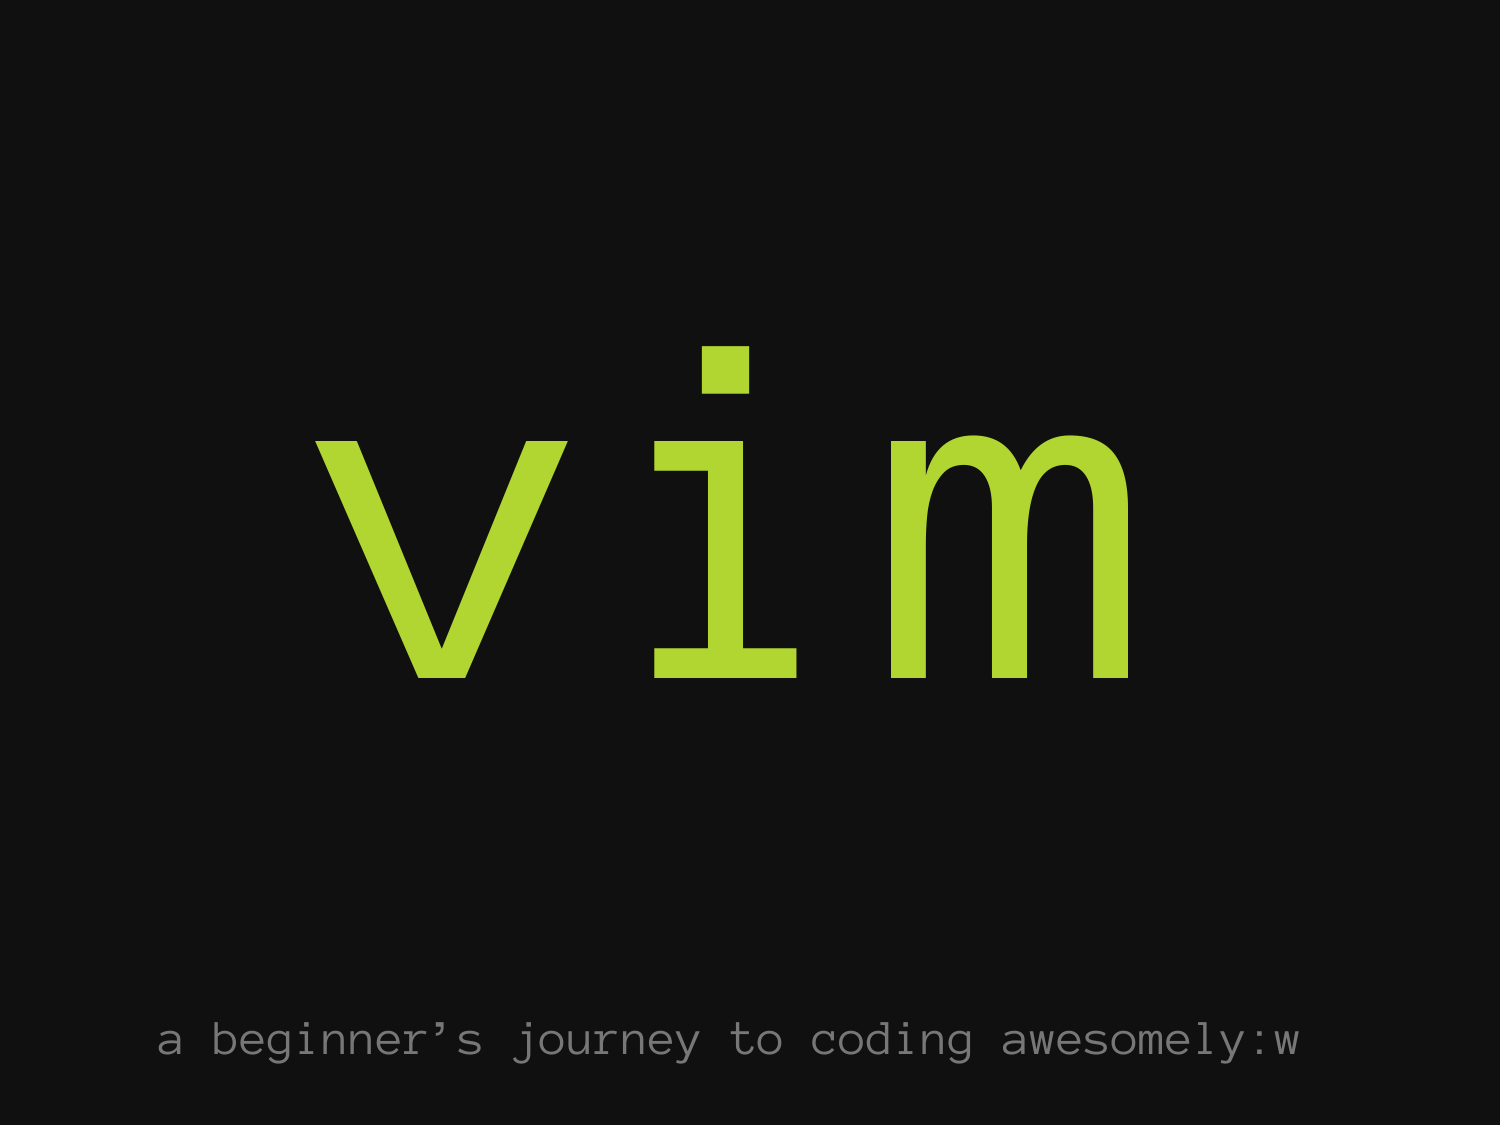

# vim
a beginner’s journey to coding awesomely:w